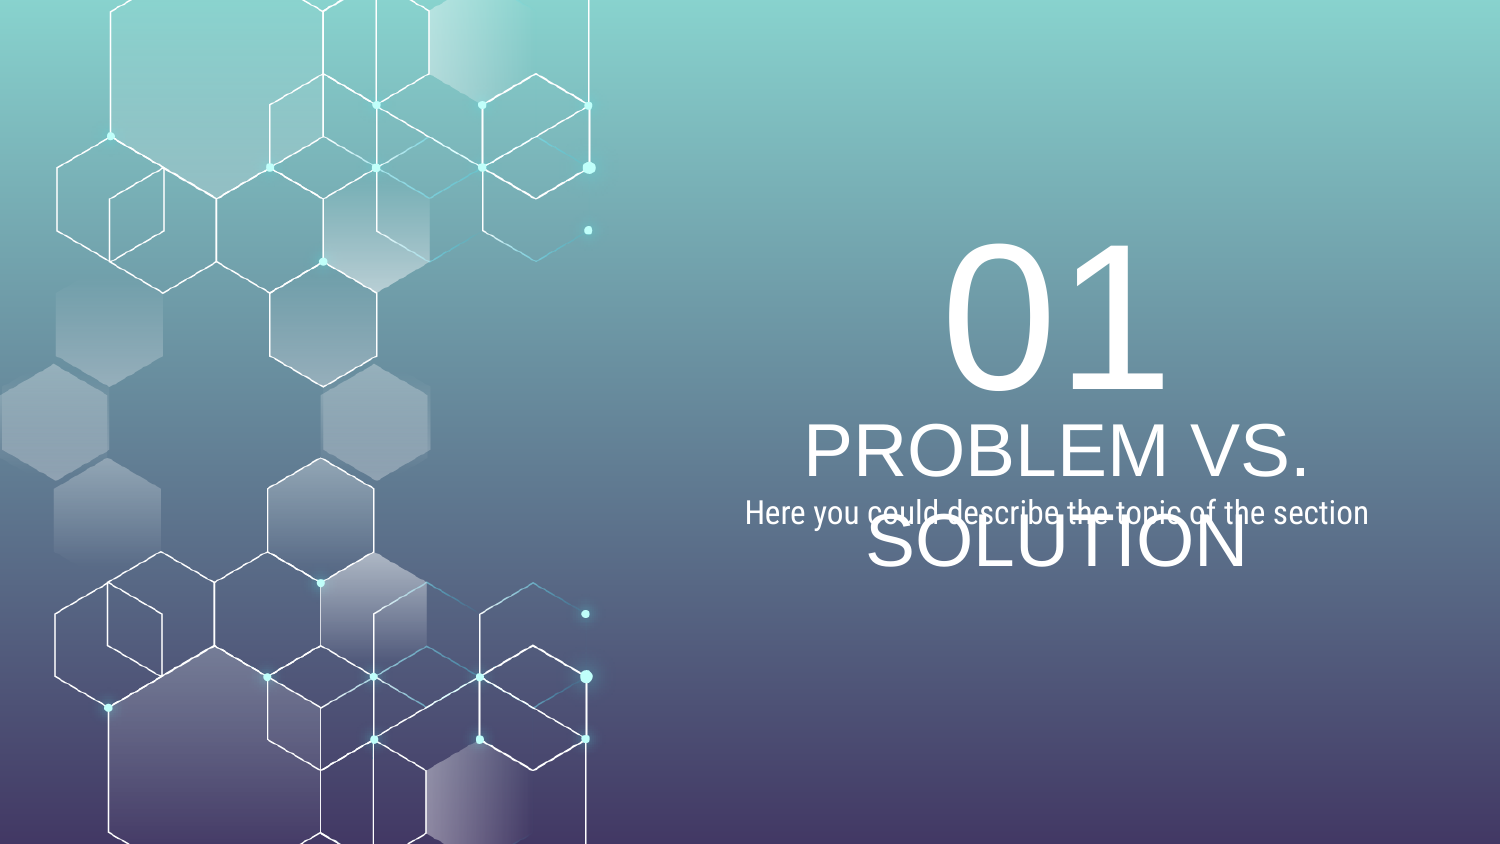

01
# PROBLEM VS. SOLUTION

Here you could describe the topic of the section